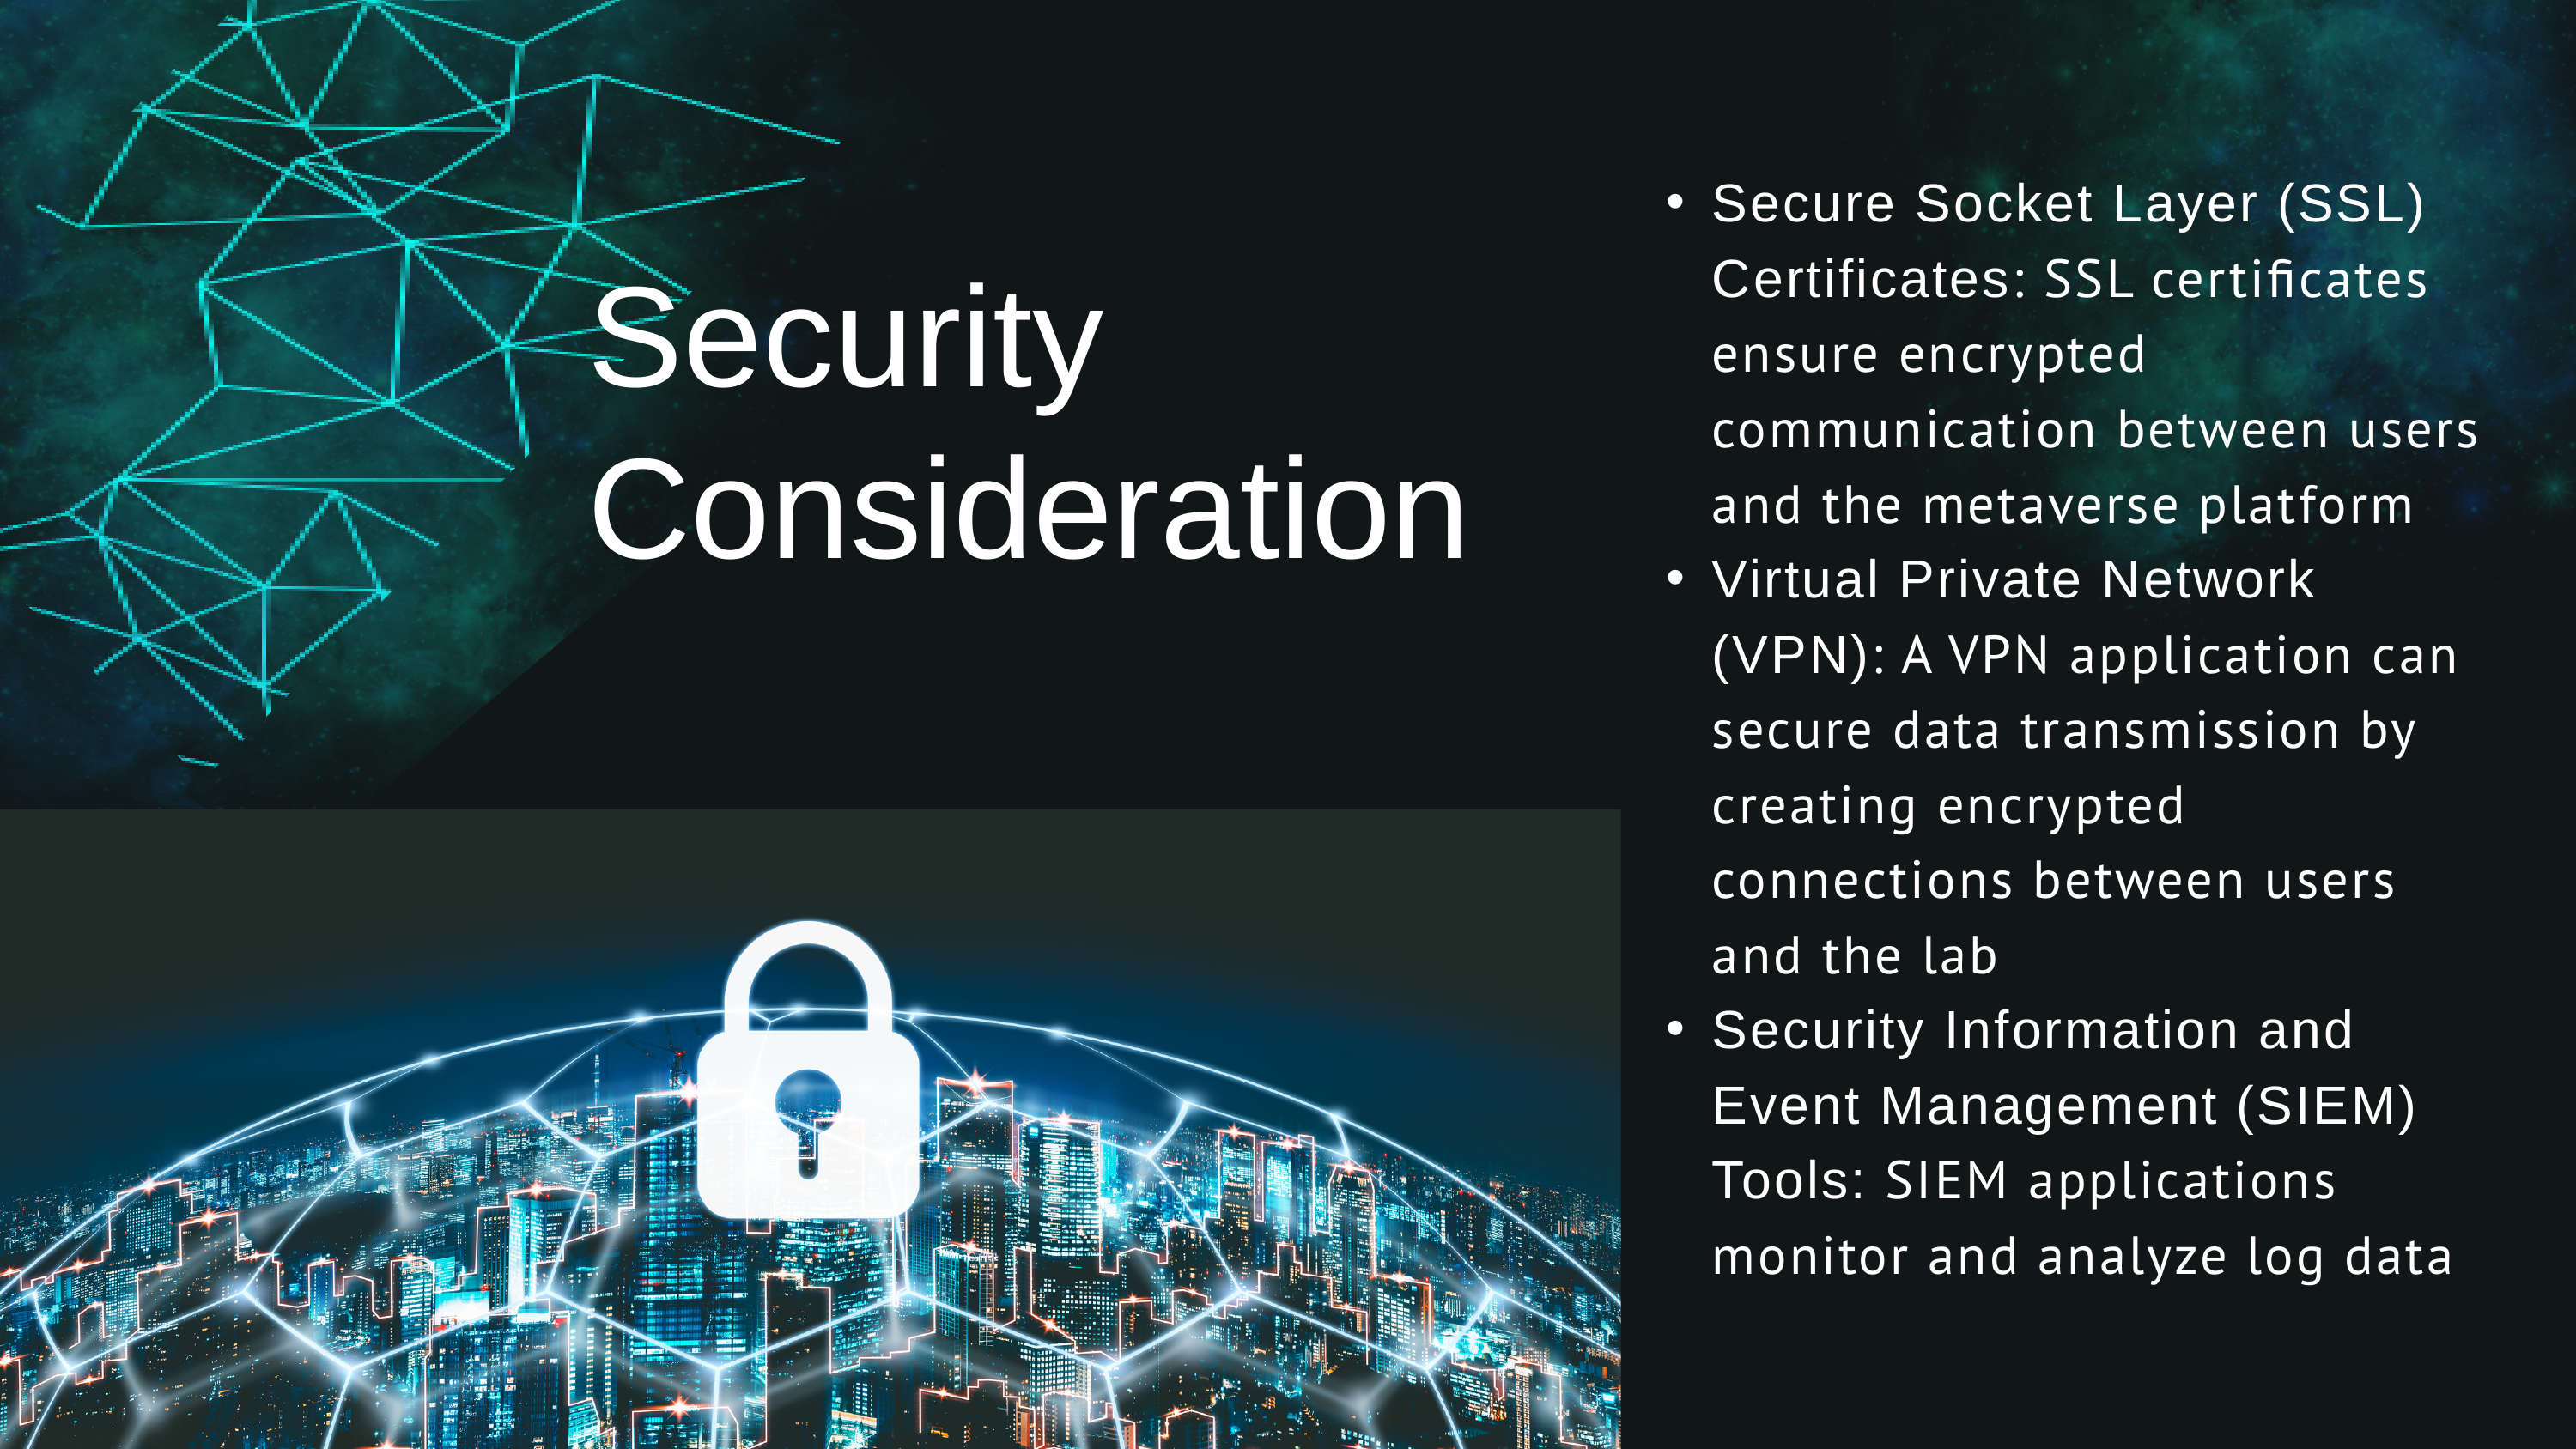

Secure Socket Layer (SSL) Certificates: SSL certificates ensure encrypted communication between users and the metaverse platform
Virtual Private Network (VPN): A VPN application can secure data transmission by creating encrypted connections between users and the lab
Security Information and Event Management (SIEM) Tools: SIEM applications monitor and analyze log data
Security Consideration